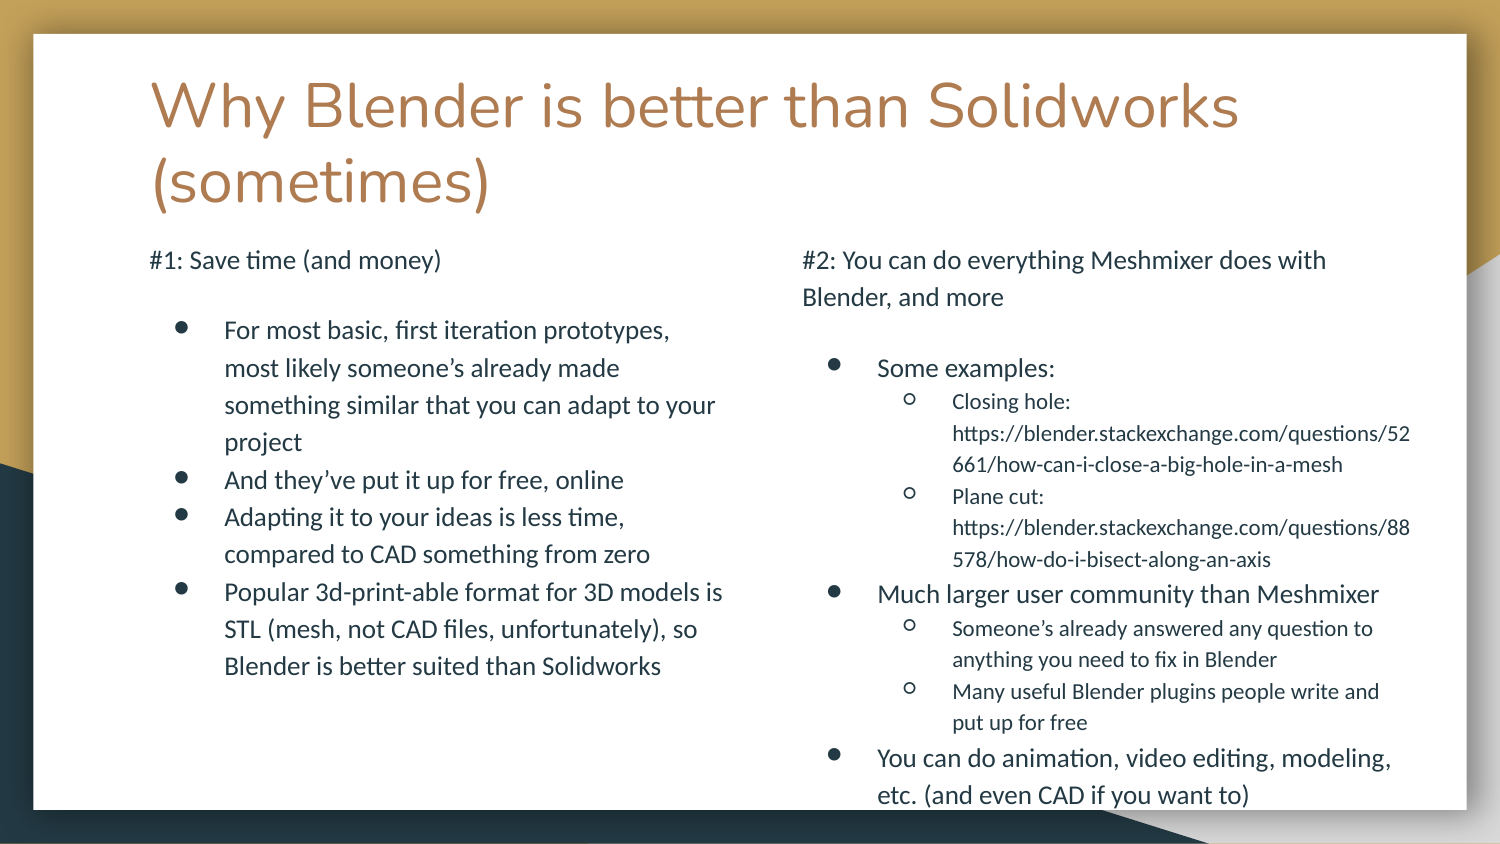

# Why Blender is better than Solidworks (sometimes)
#1: Save time (and money)
For most basic, first iteration prototypes, most likely someone’s already made something similar that you can adapt to your project
And they’ve put it up for free, online
Adapting it to your ideas is less time, compared to CAD something from zero
Popular 3d-print-able format for 3D models is STL (mesh, not CAD files, unfortunately), so Blender is better suited than Solidworks
#2: You can do everything Meshmixer does with Blender, and more
Some examples:
Closing hole: https://blender.stackexchange.com/questions/52661/how-can-i-close-a-big-hole-in-a-mesh
Plane cut: https://blender.stackexchange.com/questions/88578/how-do-i-bisect-along-an-axis
Much larger user community than Meshmixer
Someone’s already answered any question to anything you need to fix in Blender
Many useful Blender plugins people write and put up for free
You can do animation, video editing, modeling, etc. (and even CAD if you want to)